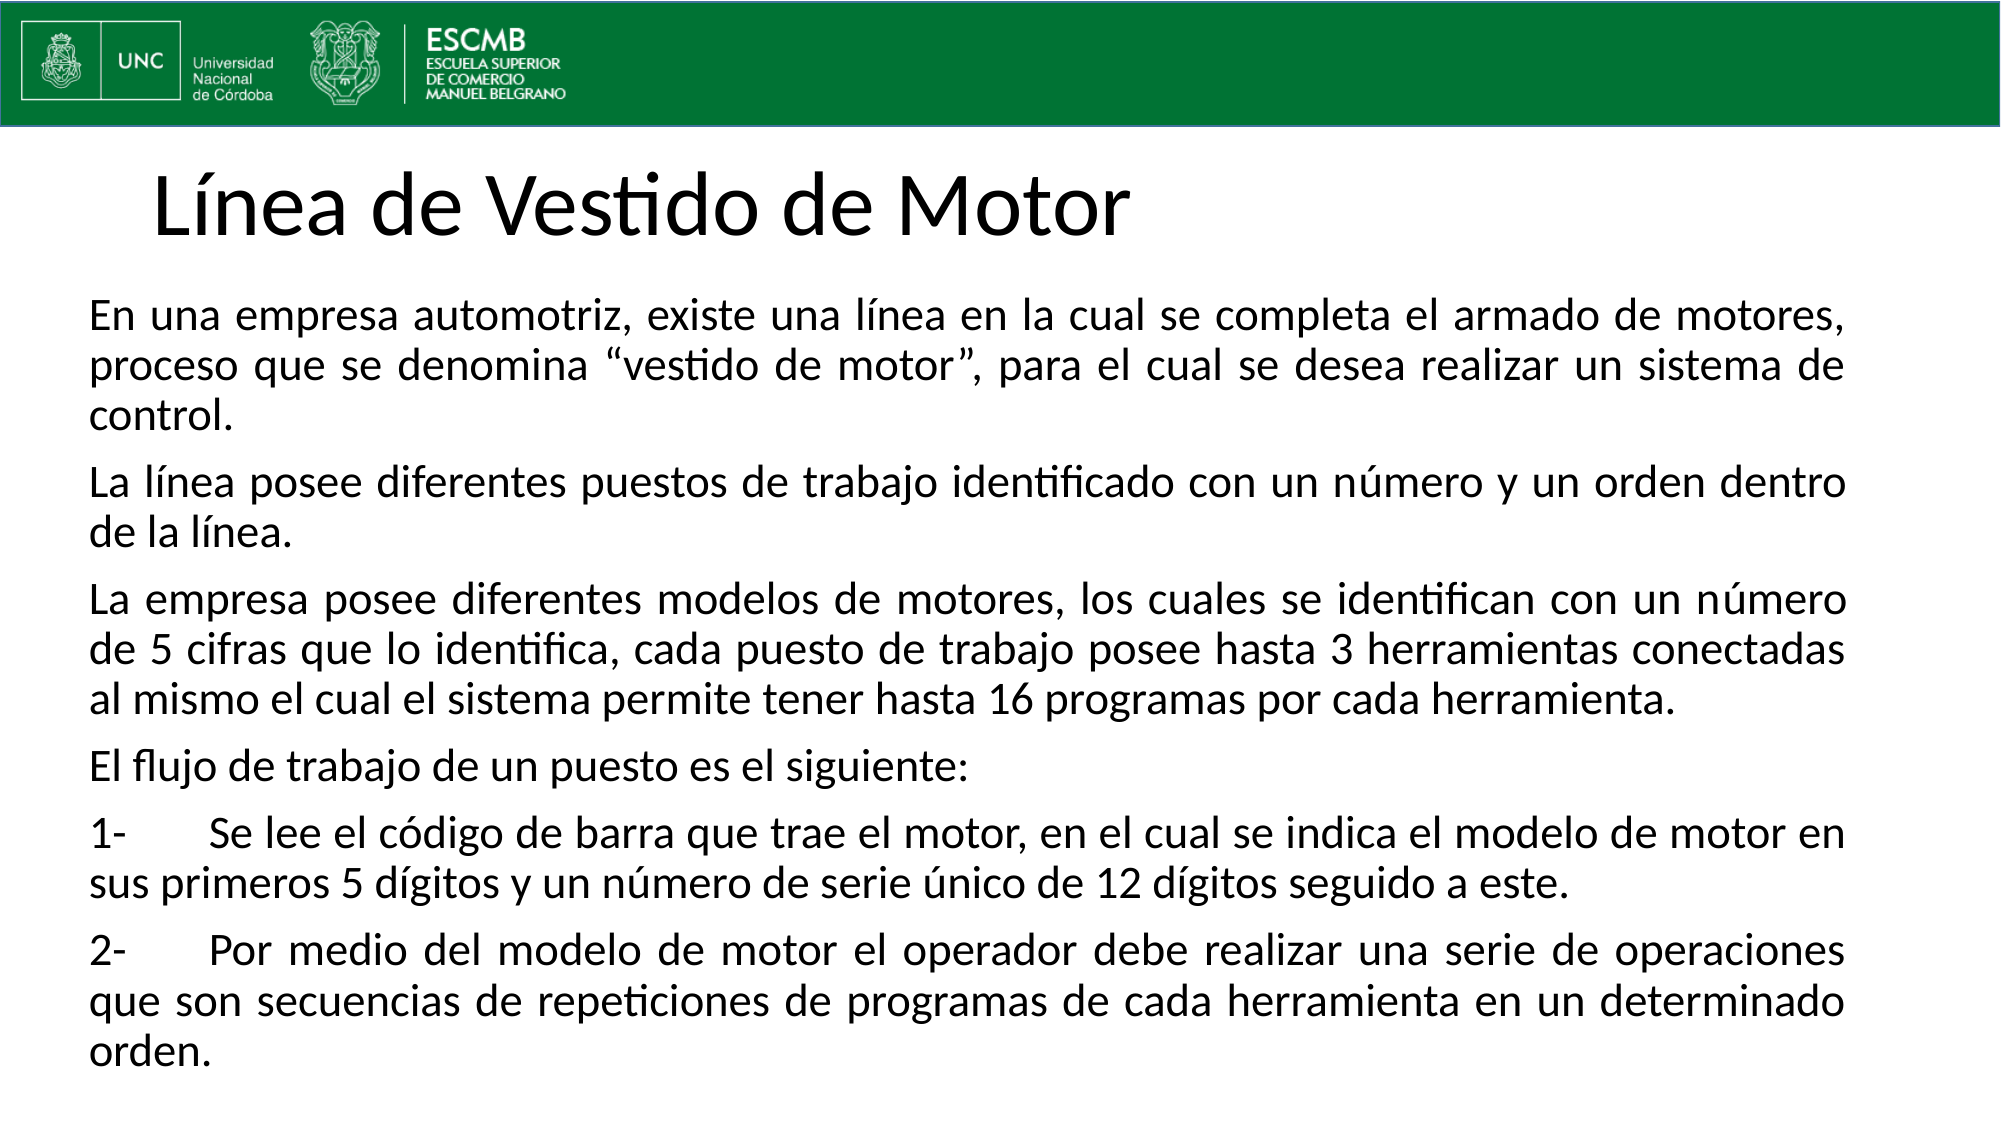

# Línea de Vestido de Motor
En una empresa automotriz, existe una línea en la cual se completa el armado de motores, proceso que se denomina “vestido de motor”, para el cual se desea realizar un sistema de control.
La línea posee diferentes puestos de trabajo identificado con un número y un orden dentro de la línea.
La empresa posee diferentes modelos de motores, los cuales se identifican con un número de 5 cifras que lo identifica, cada puesto de trabajo posee hasta 3 herramientas conectadas al mismo el cual el sistema permite tener hasta 16 programas por cada herramienta.
El flujo de trabajo de un puesto es el siguiente:
1-	Se lee el código de barra que trae el motor, en el cual se indica el modelo de motor en sus primeros 5 dígitos y un número de serie único de 12 dígitos seguido a este.
2-	Por medio del modelo de motor el operador debe realizar una serie de operaciones que son secuencias de repeticiones de programas de cada herramienta en un determinado orden.